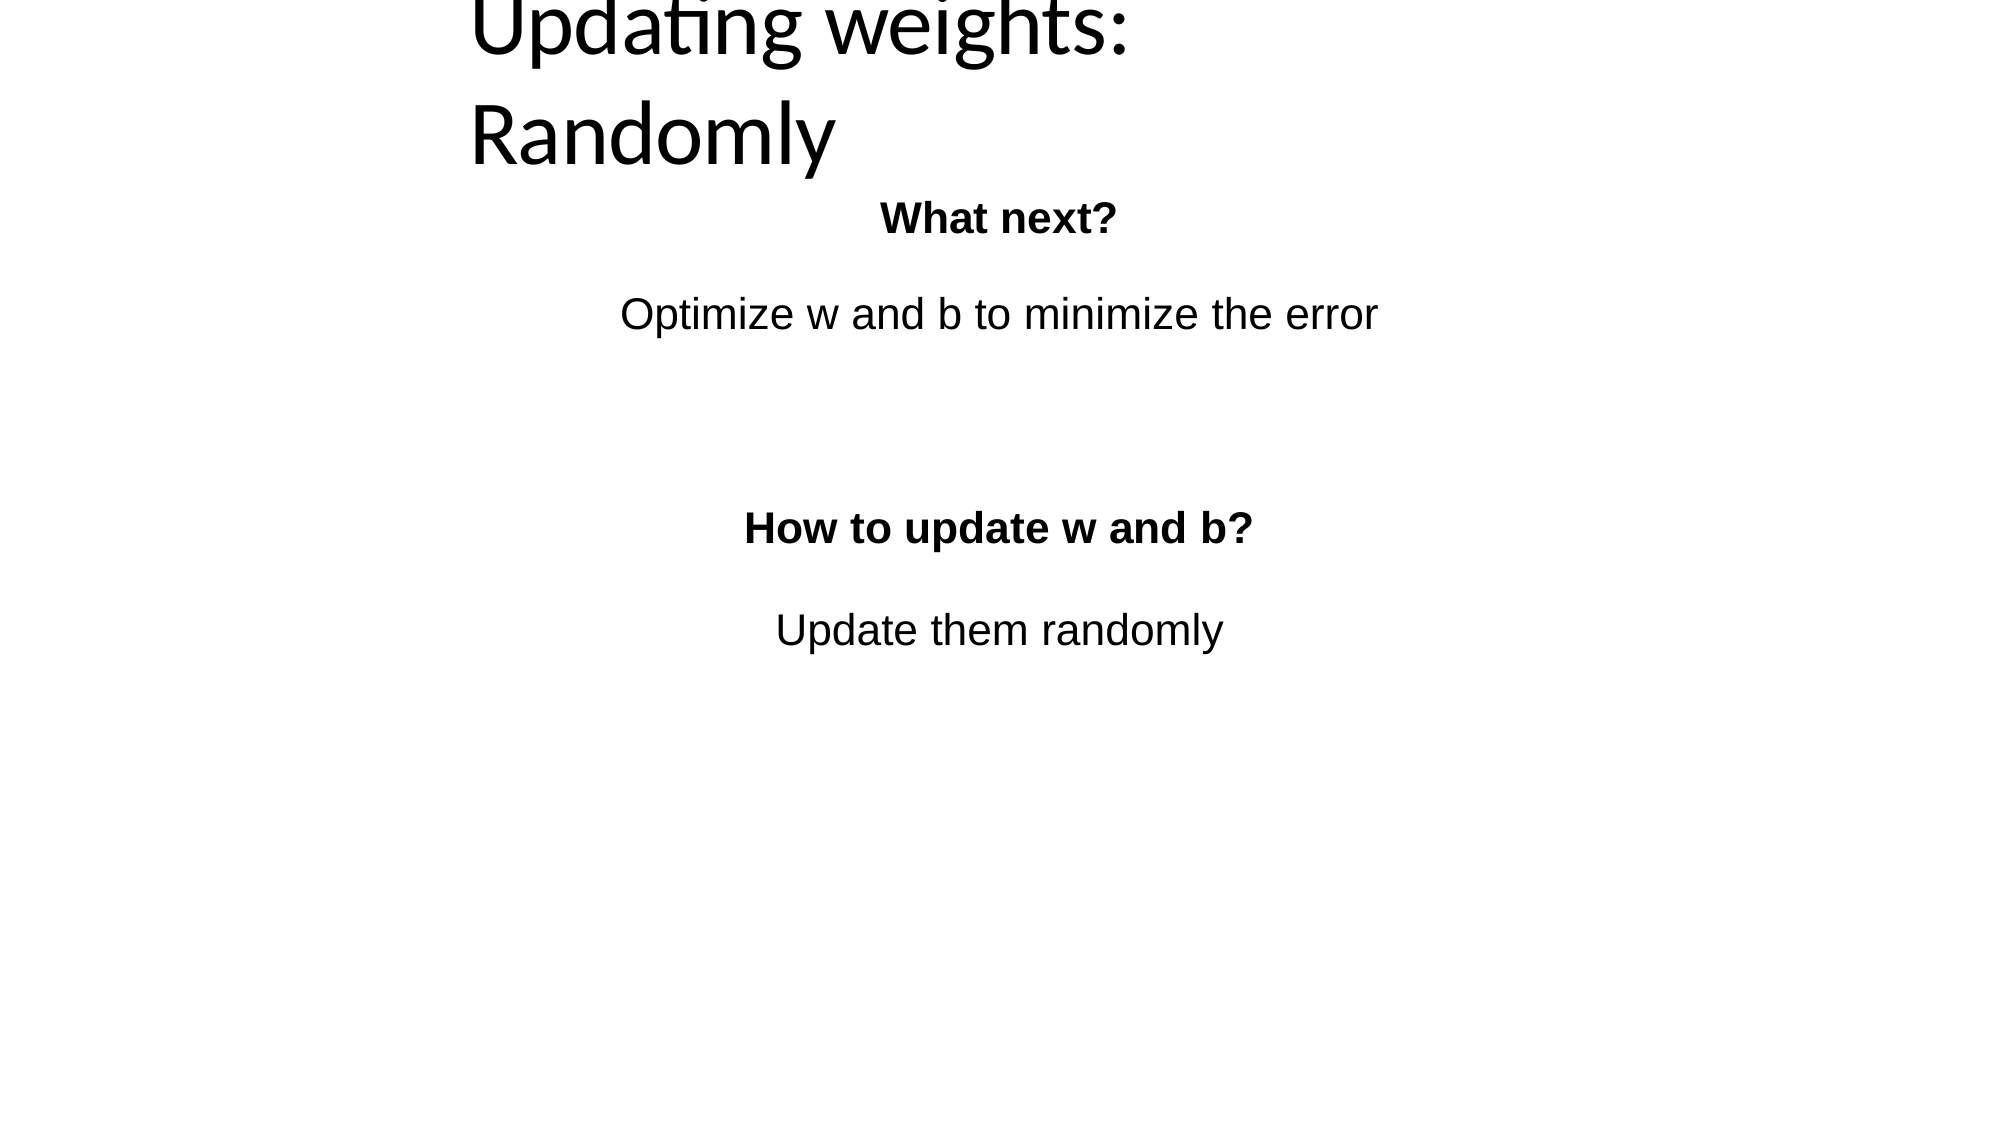

# Updating weights: Randomly
What next?
Optimize w and b to minimize the error
How to update w and b?

Update them randomly